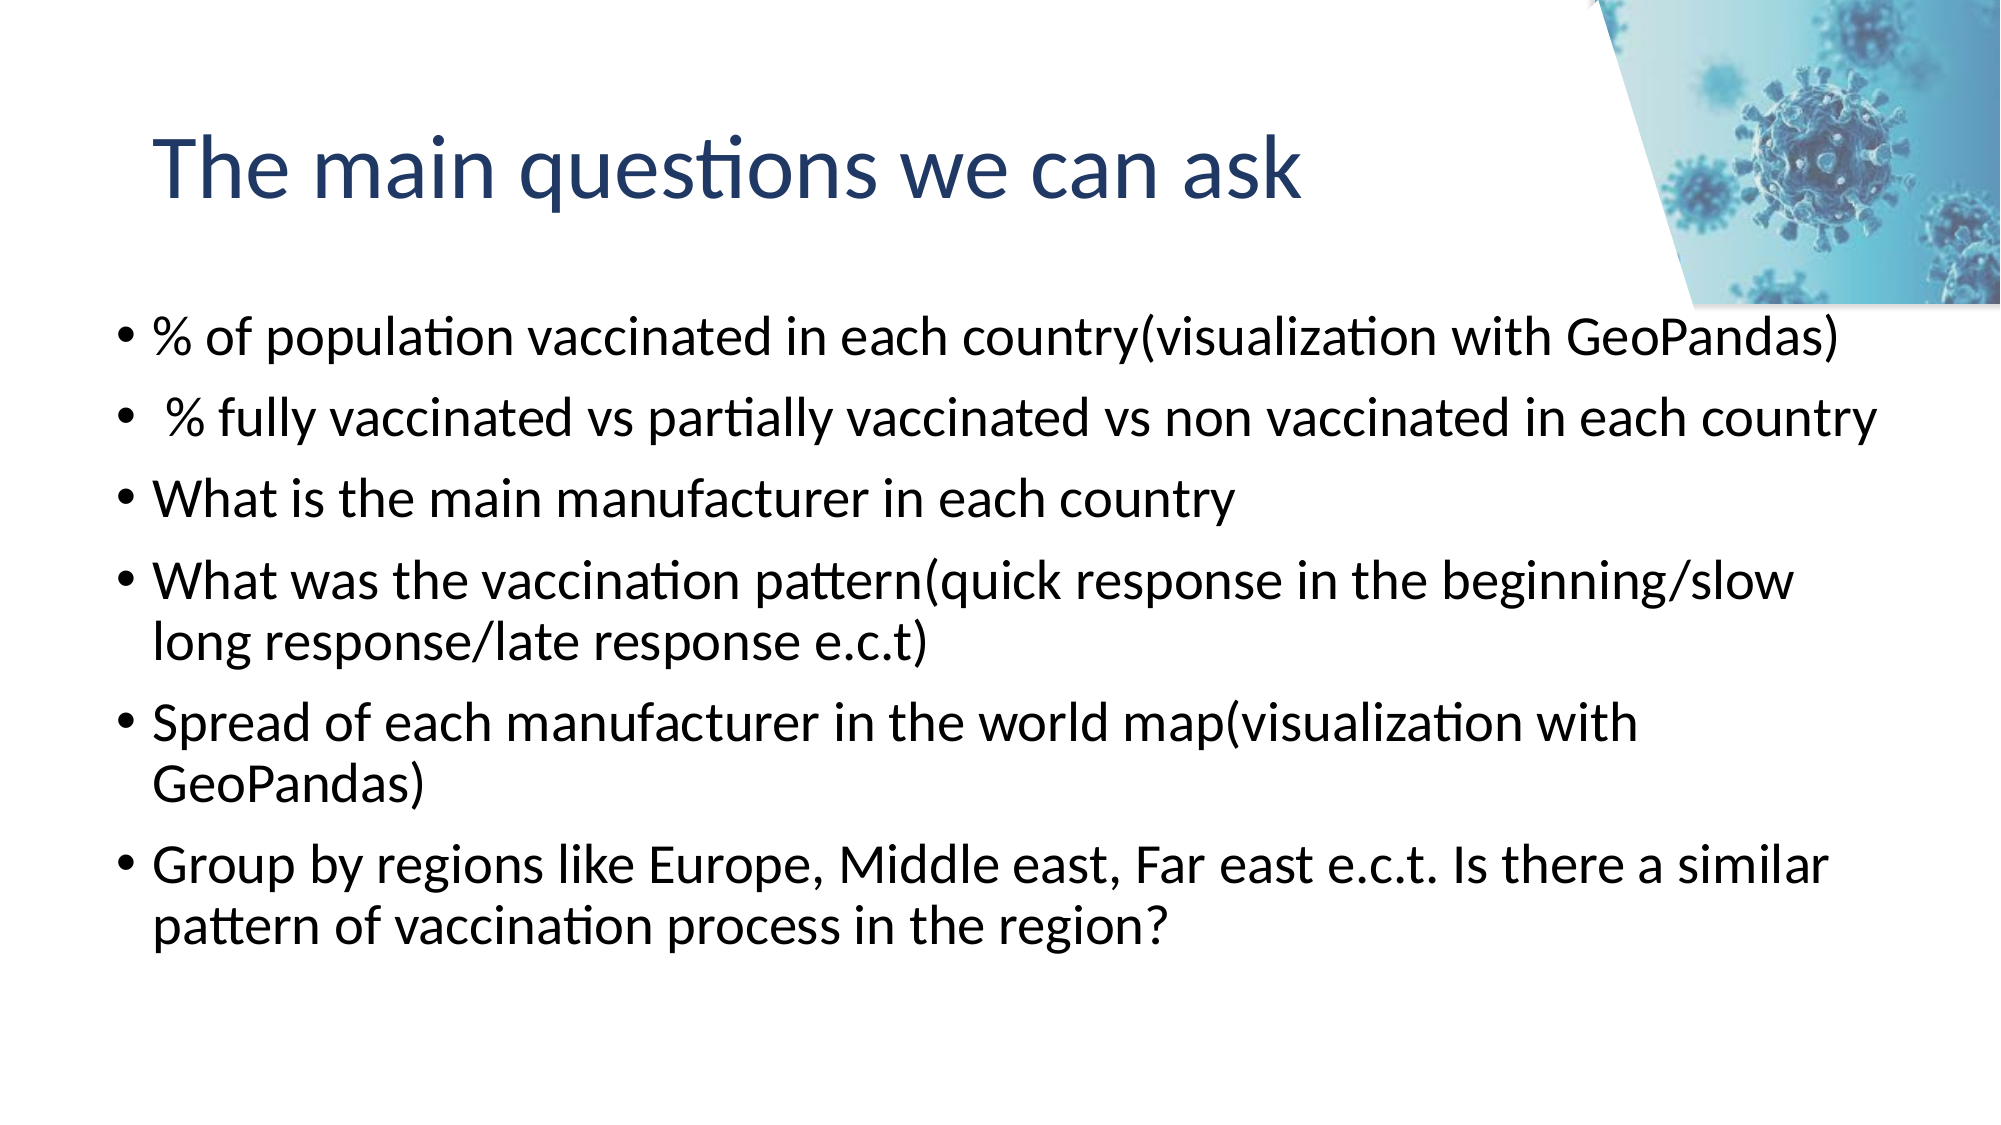

# The main questions we can ask
% of population vaccinated in each country(visualization with GeoPandas)
 % fully vaccinated vs partially vaccinated vs non vaccinated in each country
What is the main manufacturer in each country
What was the vaccination pattern(quick response in the beginning/slow long response/late response e.c.t)
Spread of each manufacturer in the world map(visualization with GeoPandas)
Group by regions like Europe, Middle east, Far east e.c.t. Is there a similar pattern of vaccination process in the region?